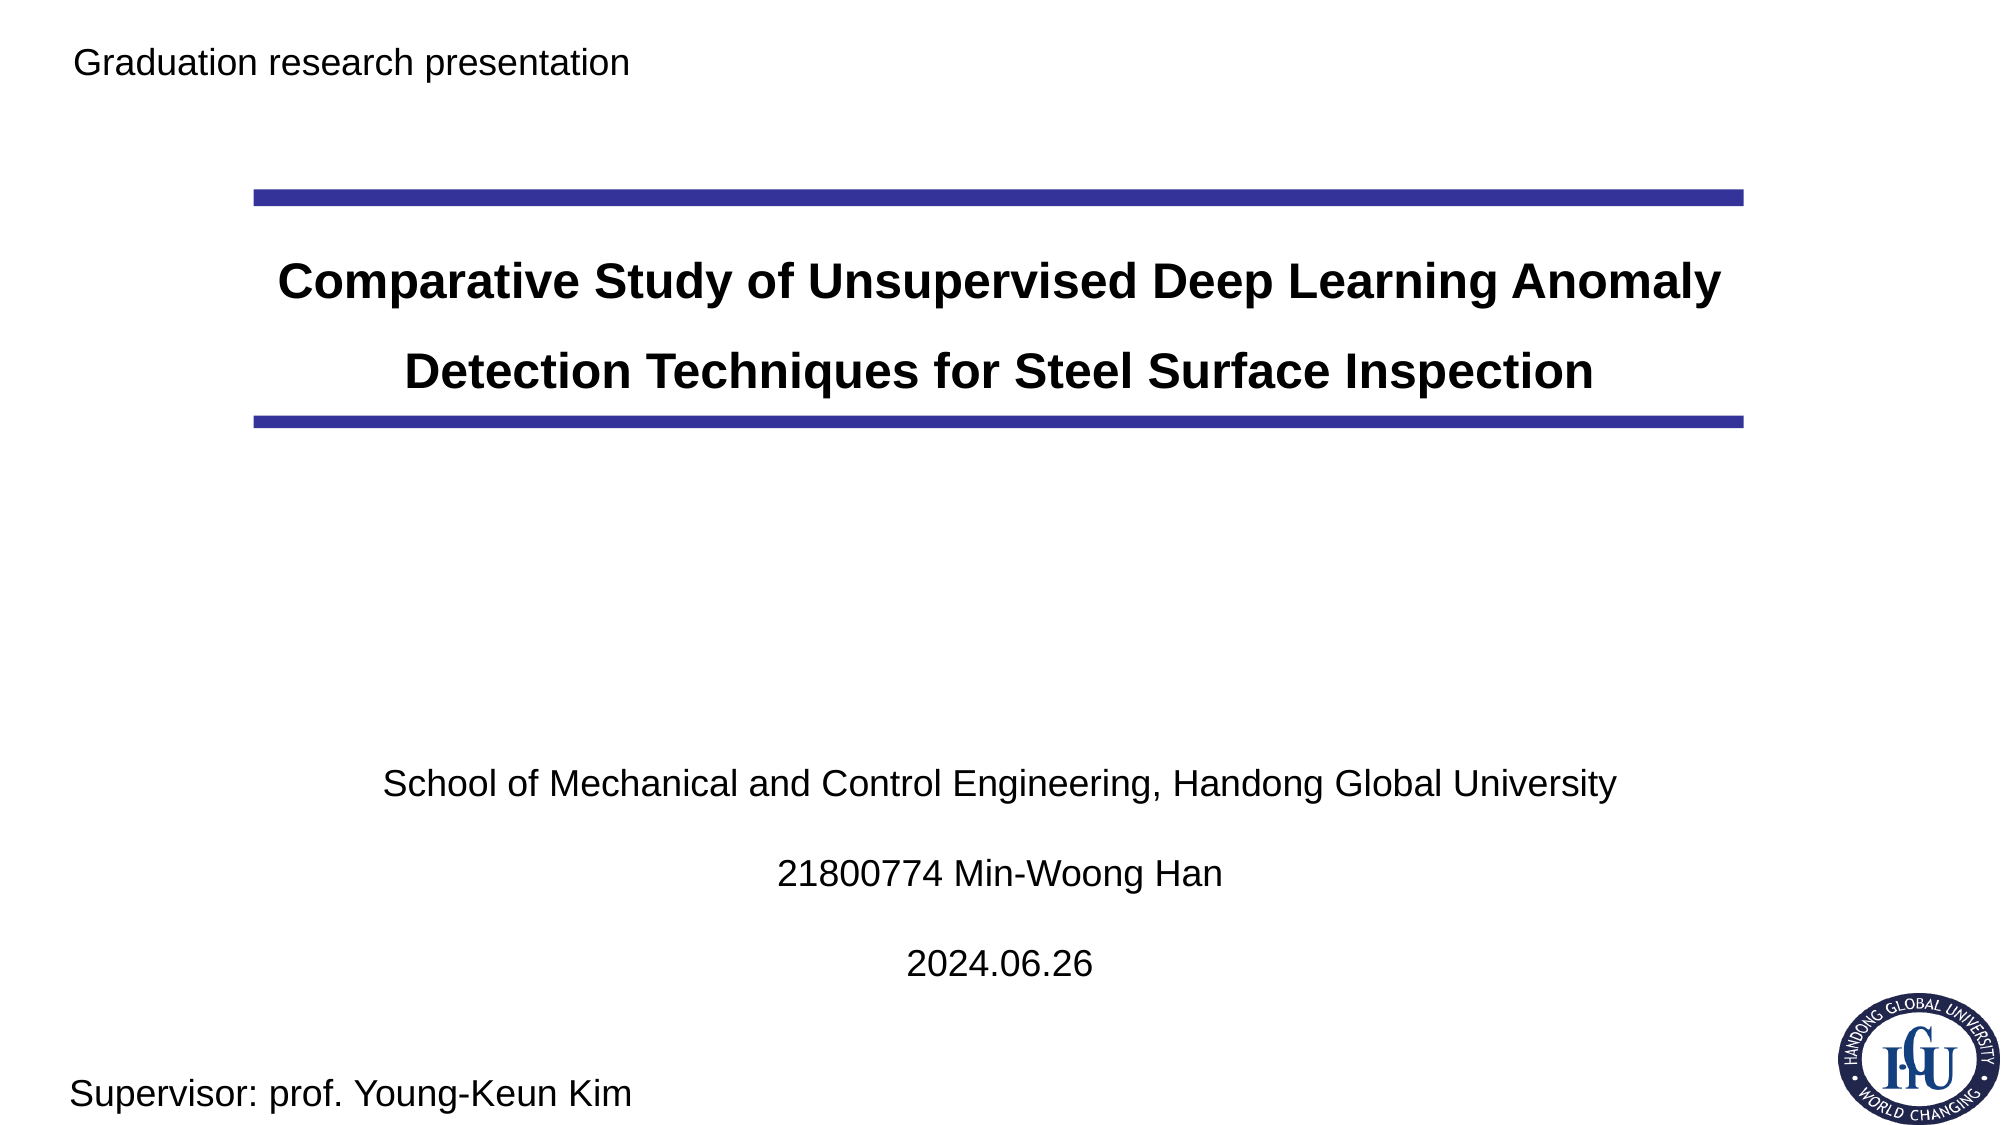

Graduation research presentation
Comparative Study of Unsupervised Deep Learning Anomaly Detection Techniques for Steel Surface Inspection
School of Mechanical and Control Engineering, Handong Global University
21800774 Min-Woong Han
2024.06.26
Supervisor: prof. Young-Keun Kim